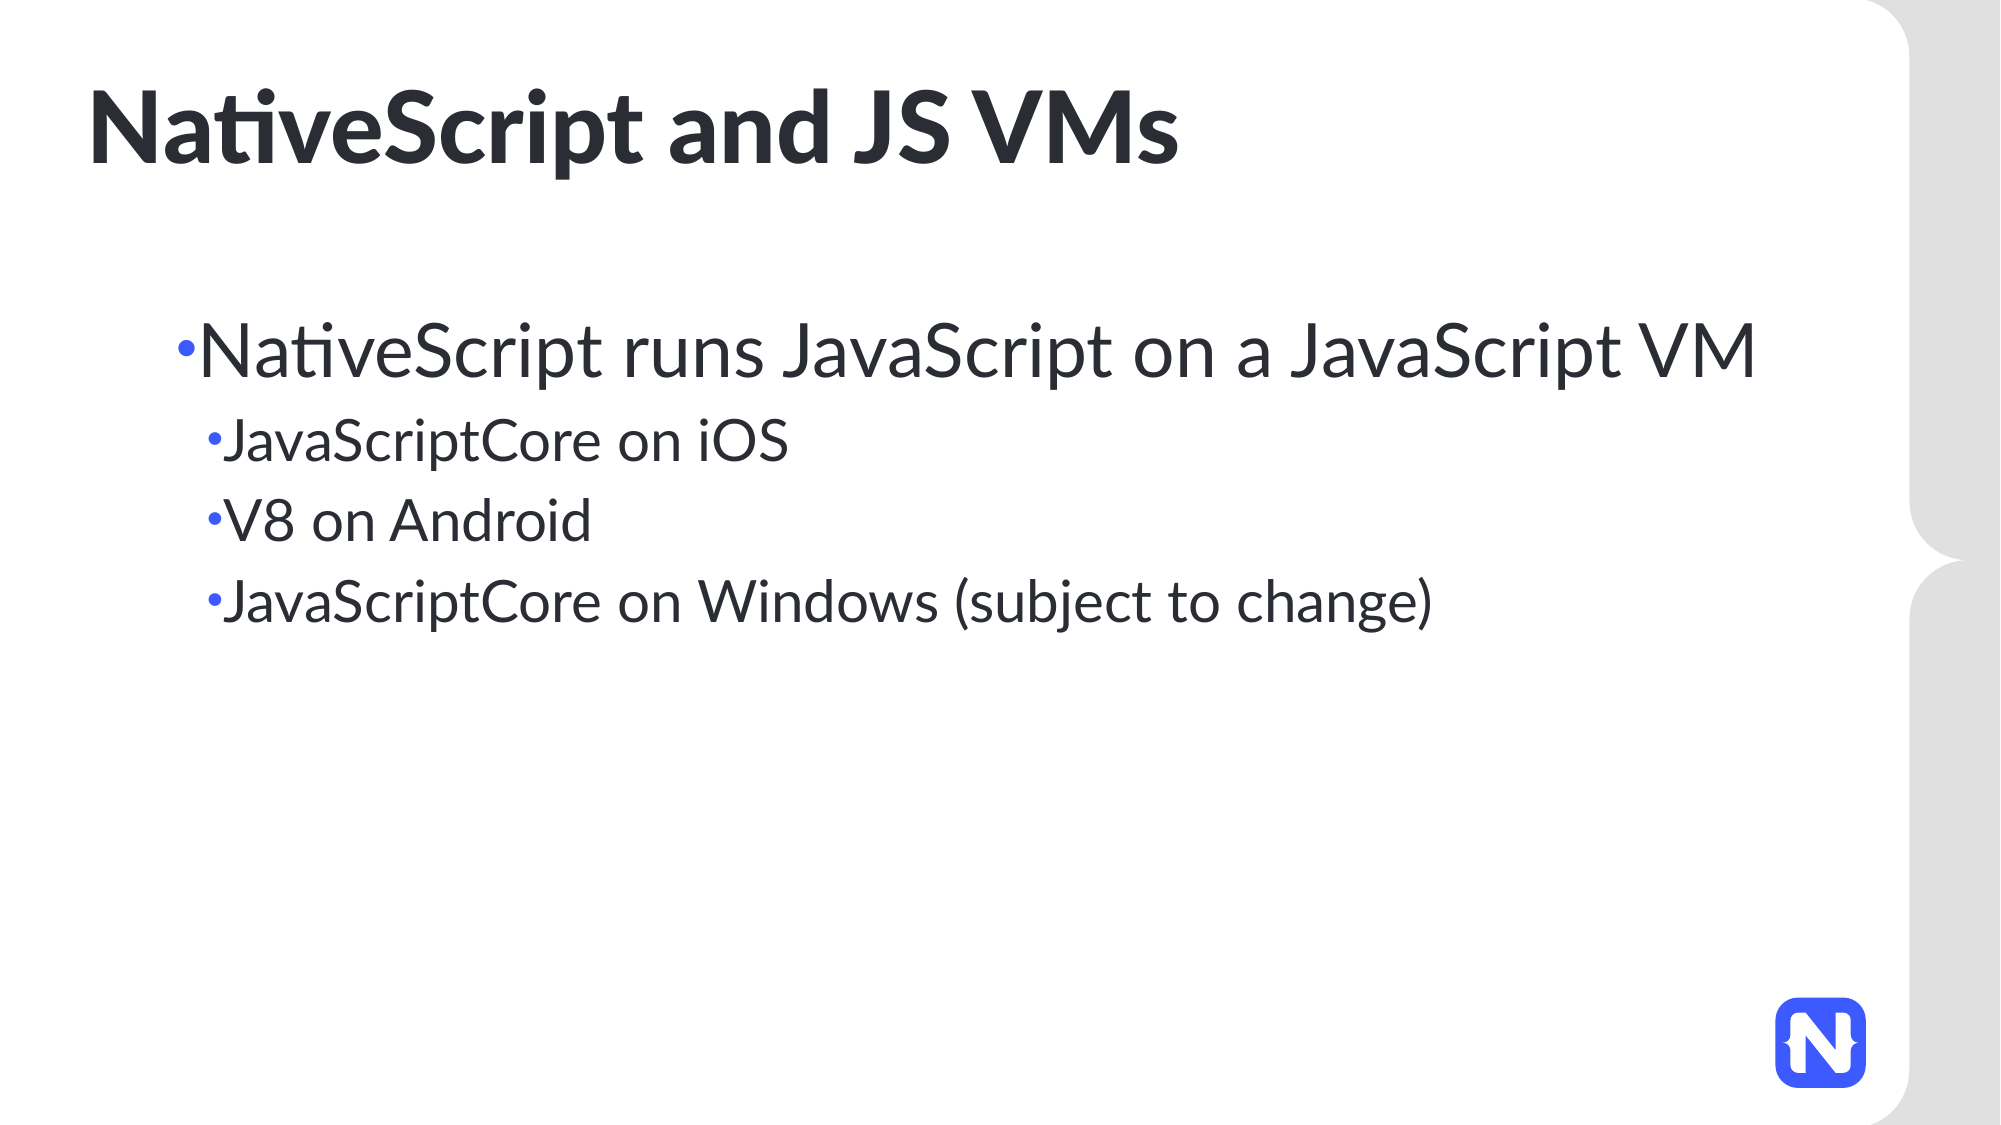

# NativeScript and JS VMs
NativeScript runs JavaScript on a JavaScript VM
JavaScriptCore on iOS
V8 on Android
JavaScriptCore on Windows (subject to change)